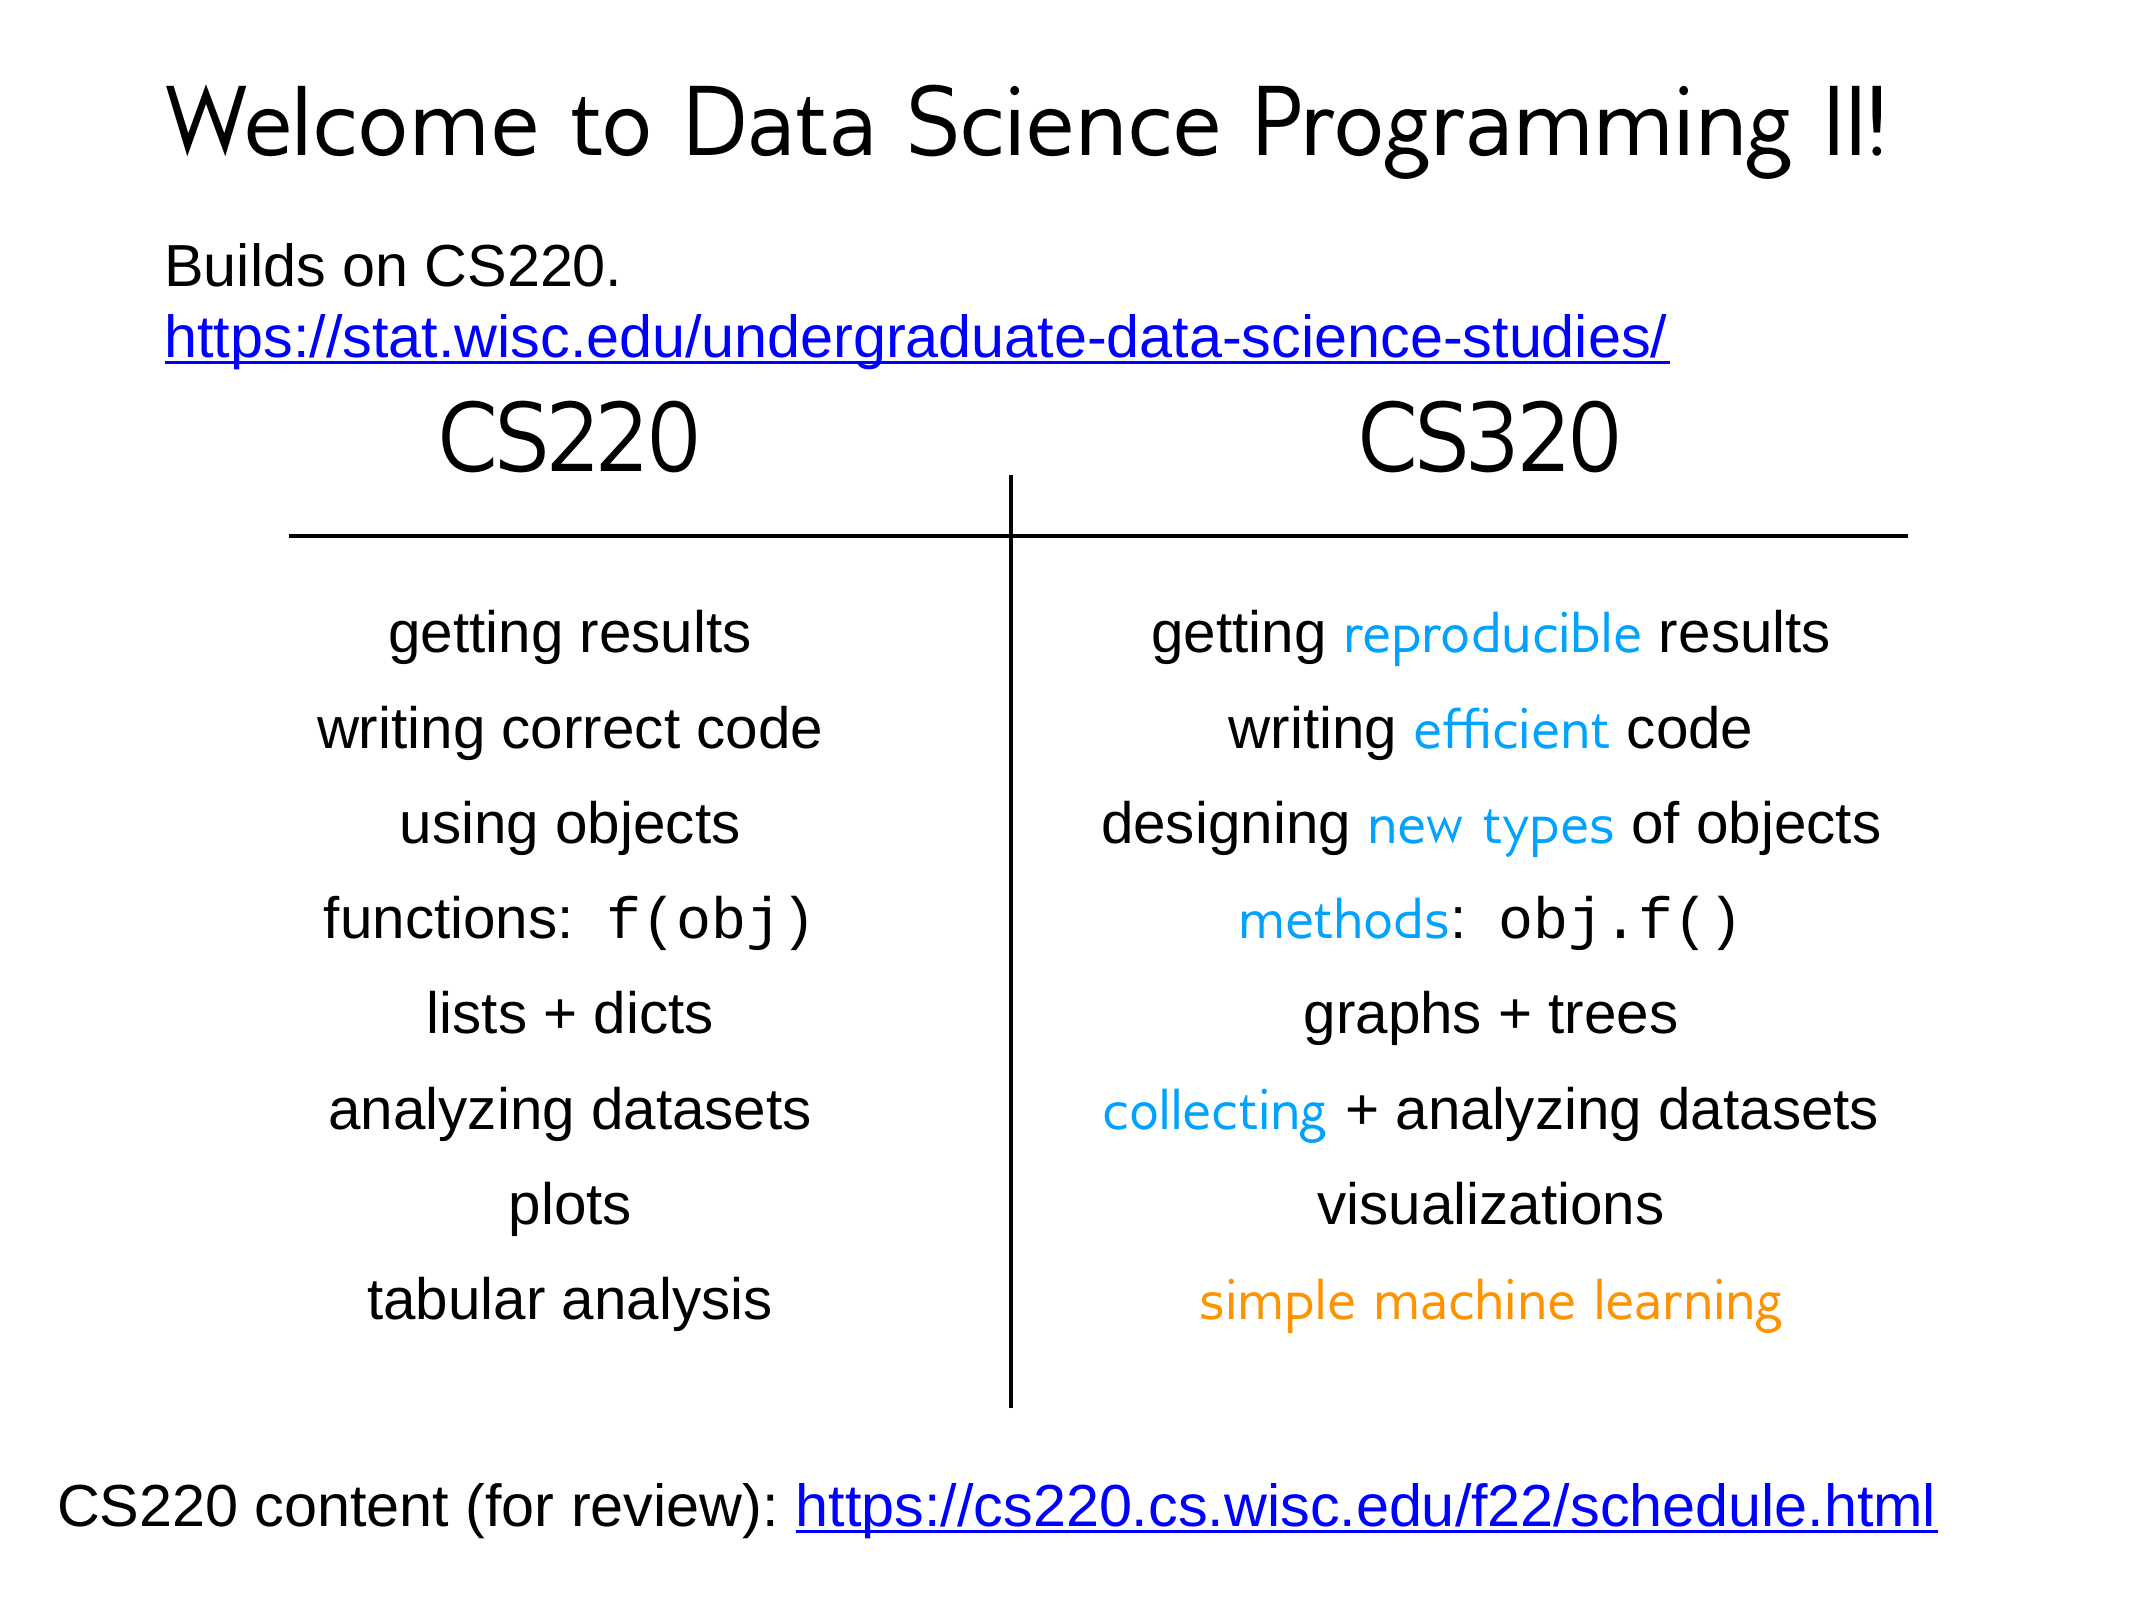

# Welcome to Data Science Programming II!
Builds on CS220. https://stat.wisc.edu/undergraduate-data-science-studies/
CS220
CS320

getting reproducible results
getting results
writing efficient code
writing correct code
designing new types of objects
using objects
methods:  obj.f()
functions:  f(obj)
lists + dicts
graphs + trees
collecting + analyzing datasets
analyzing datasets
visualizations
plots
tabular analysis
simple machine learning
CS220 content (for review): https://cs220.cs.wisc.edu/f22/schedule.html